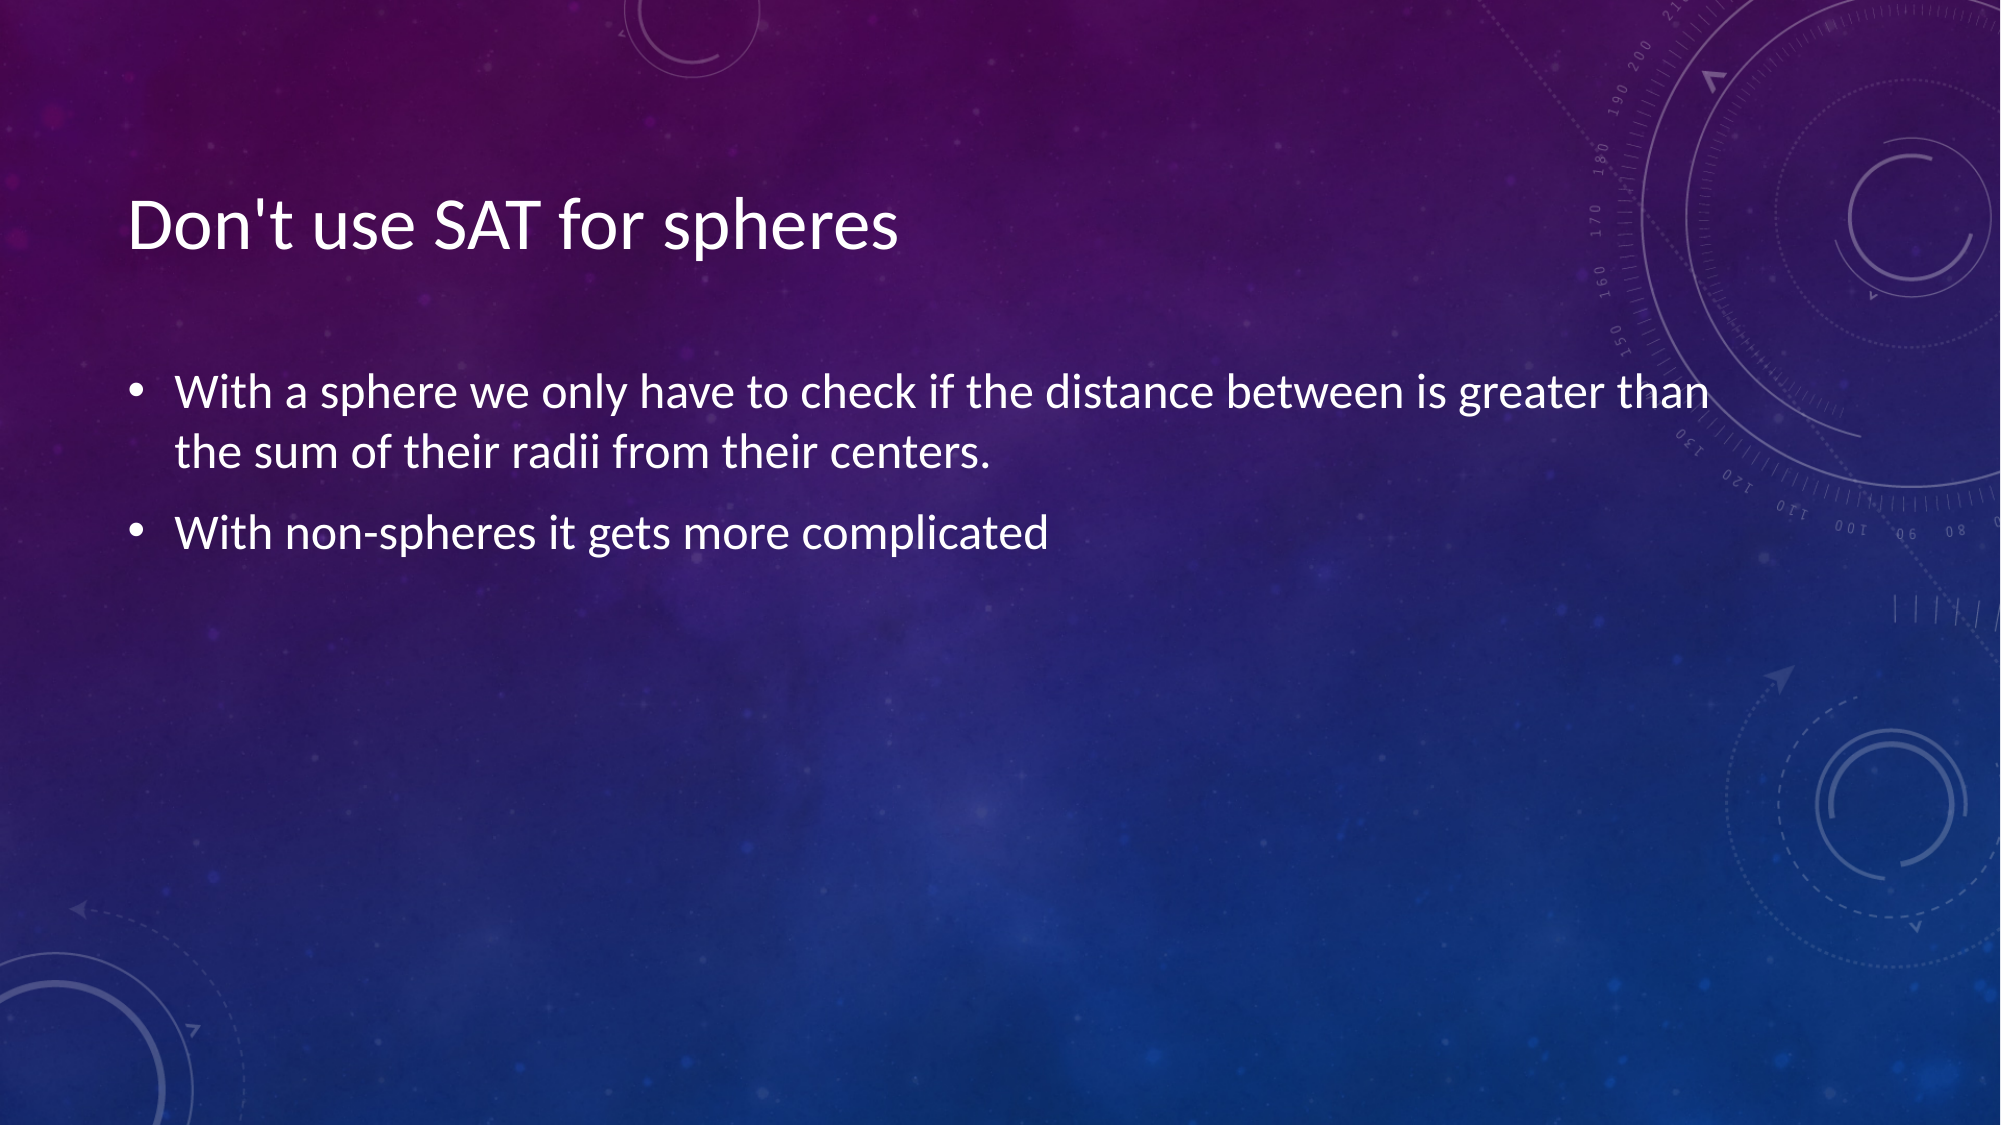

# Don't use SAT for spheres
With a sphere we only have to check if the distance between is greater than the sum of their radii from their centers.
With non-spheres it gets more complicated